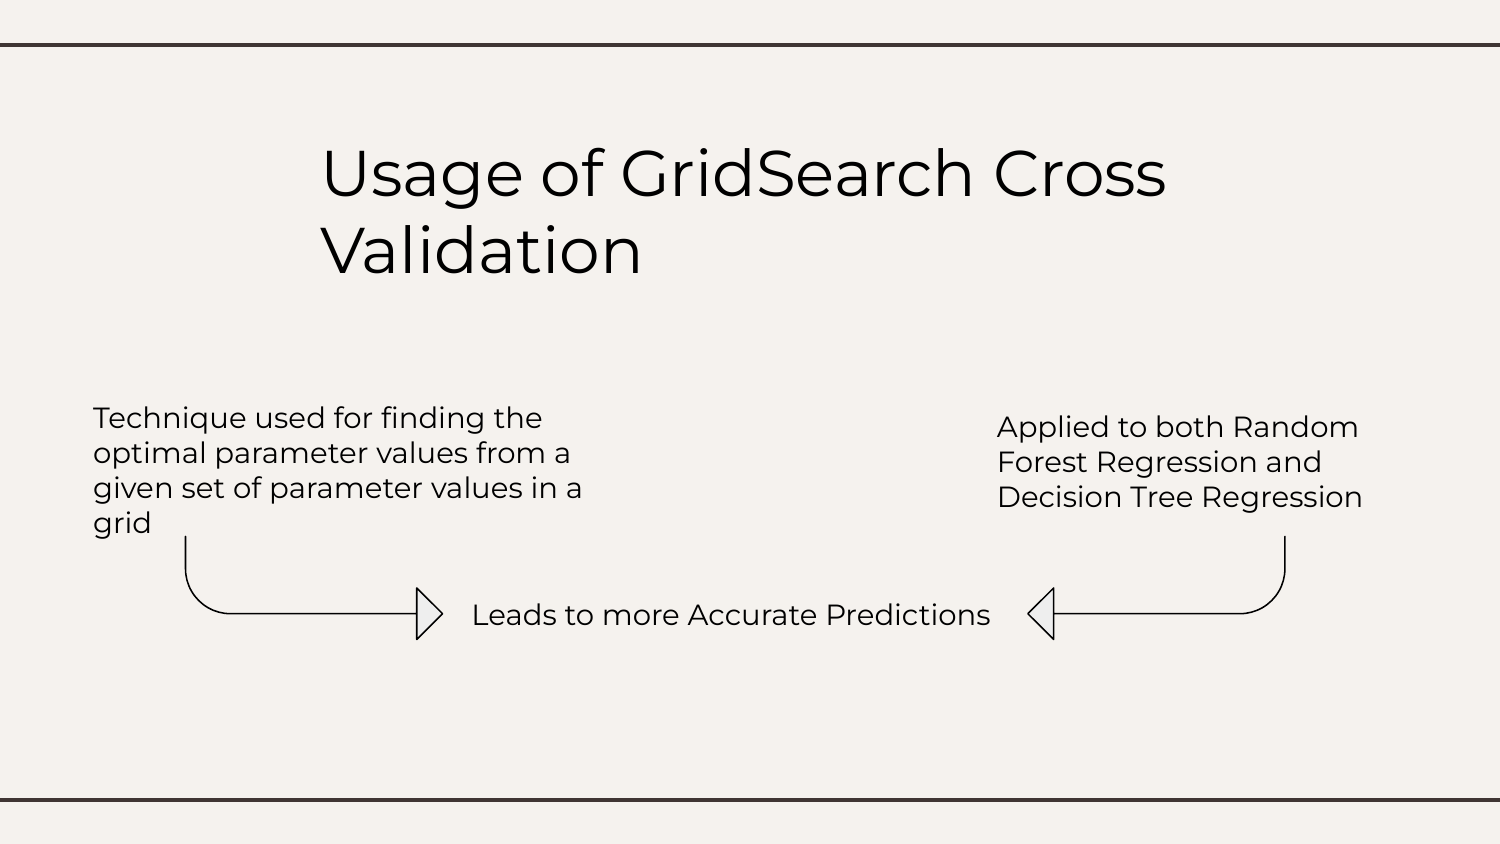

Usage of GridSearch Cross Validation

Technique used for finding the optimal parameter values from a given set of parameter values in a grid
Applied to both Random Forest Regression and Decision Tree Regression

Leads to more Accurate Predictions